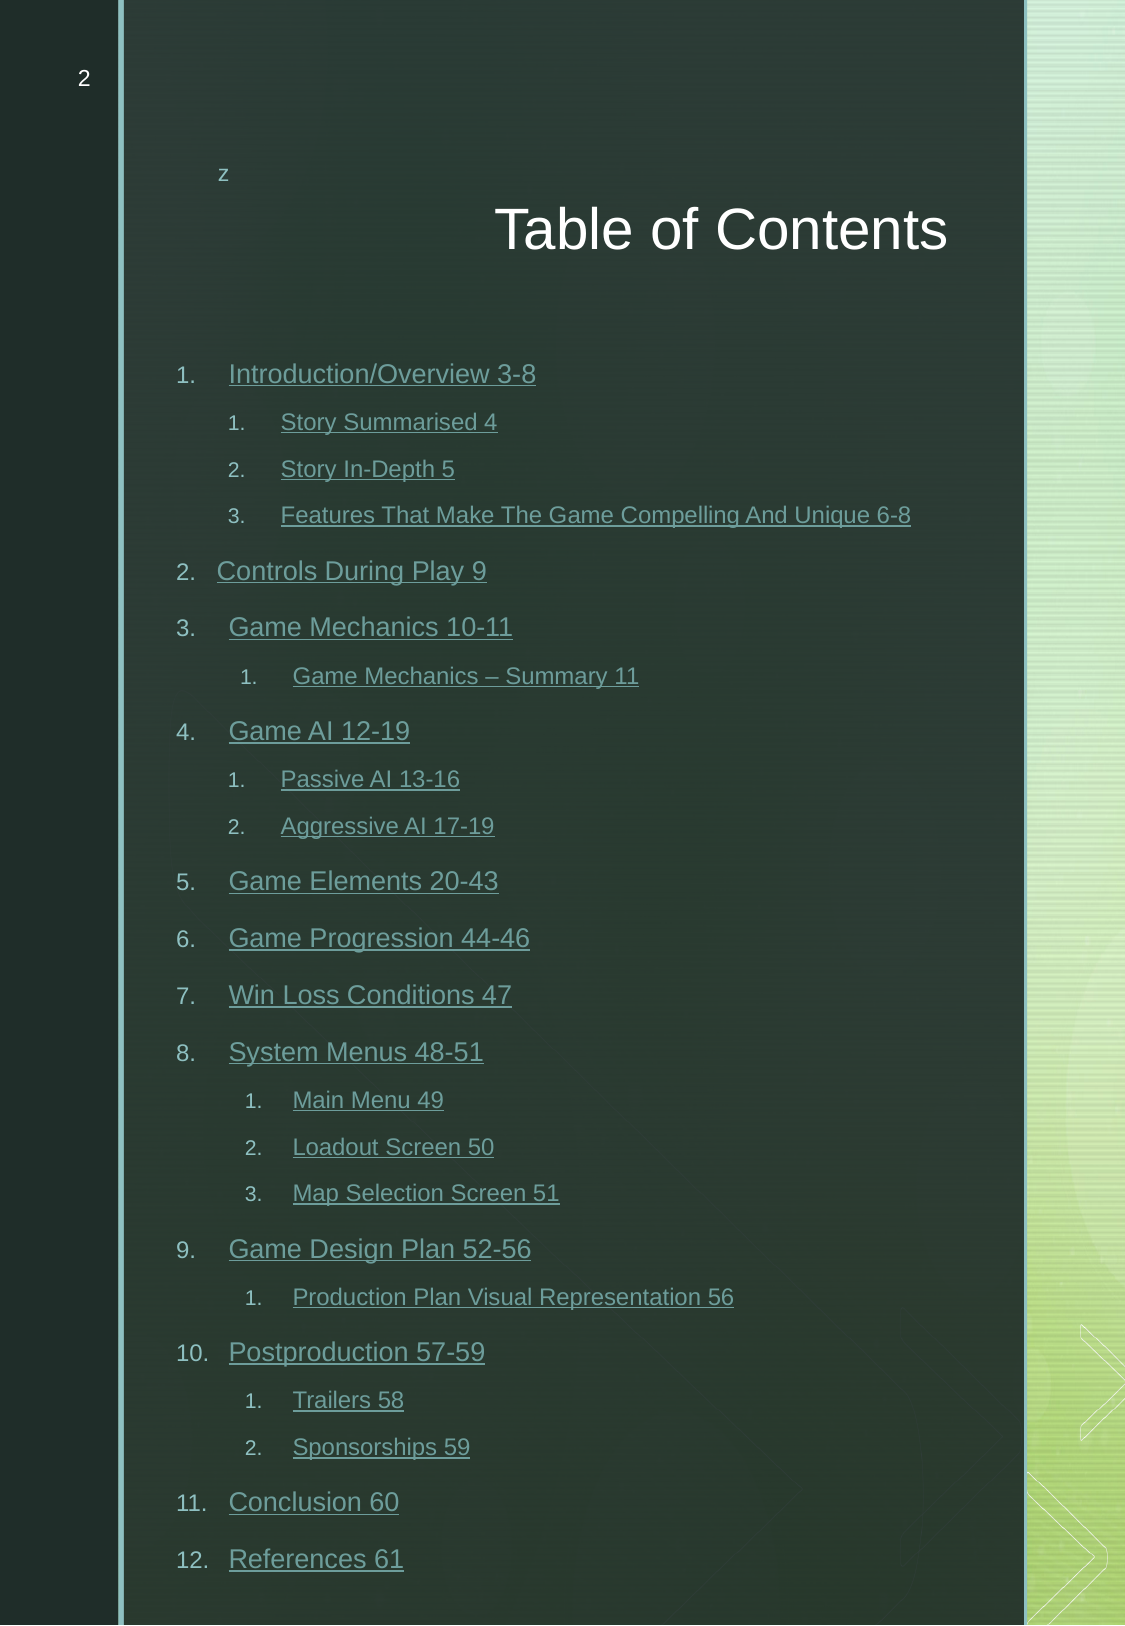

2
# Table of Contents
Introduction/Overview 3-8
Story Summarised 4
Story In-Depth 5
Features That Make The Game Compelling And Unique 6-8
Controls During Play 9
Game Mechanics 10-11
Game Mechanics – Summary 11
Game AI 12-19
Passive AI 13-16
Aggressive AI 17-19
Game Elements 20-43
Game Progression 44-46
Win Loss Conditions 47
System Menus 48-51
Main Menu 49
Loadout Screen 50
Map Selection Screen 51
Game Design Plan 52-56
Production Plan Visual Representation 56
Postproduction 57-59
Trailers 58
Sponsorships 59
Conclusion 60
References 61